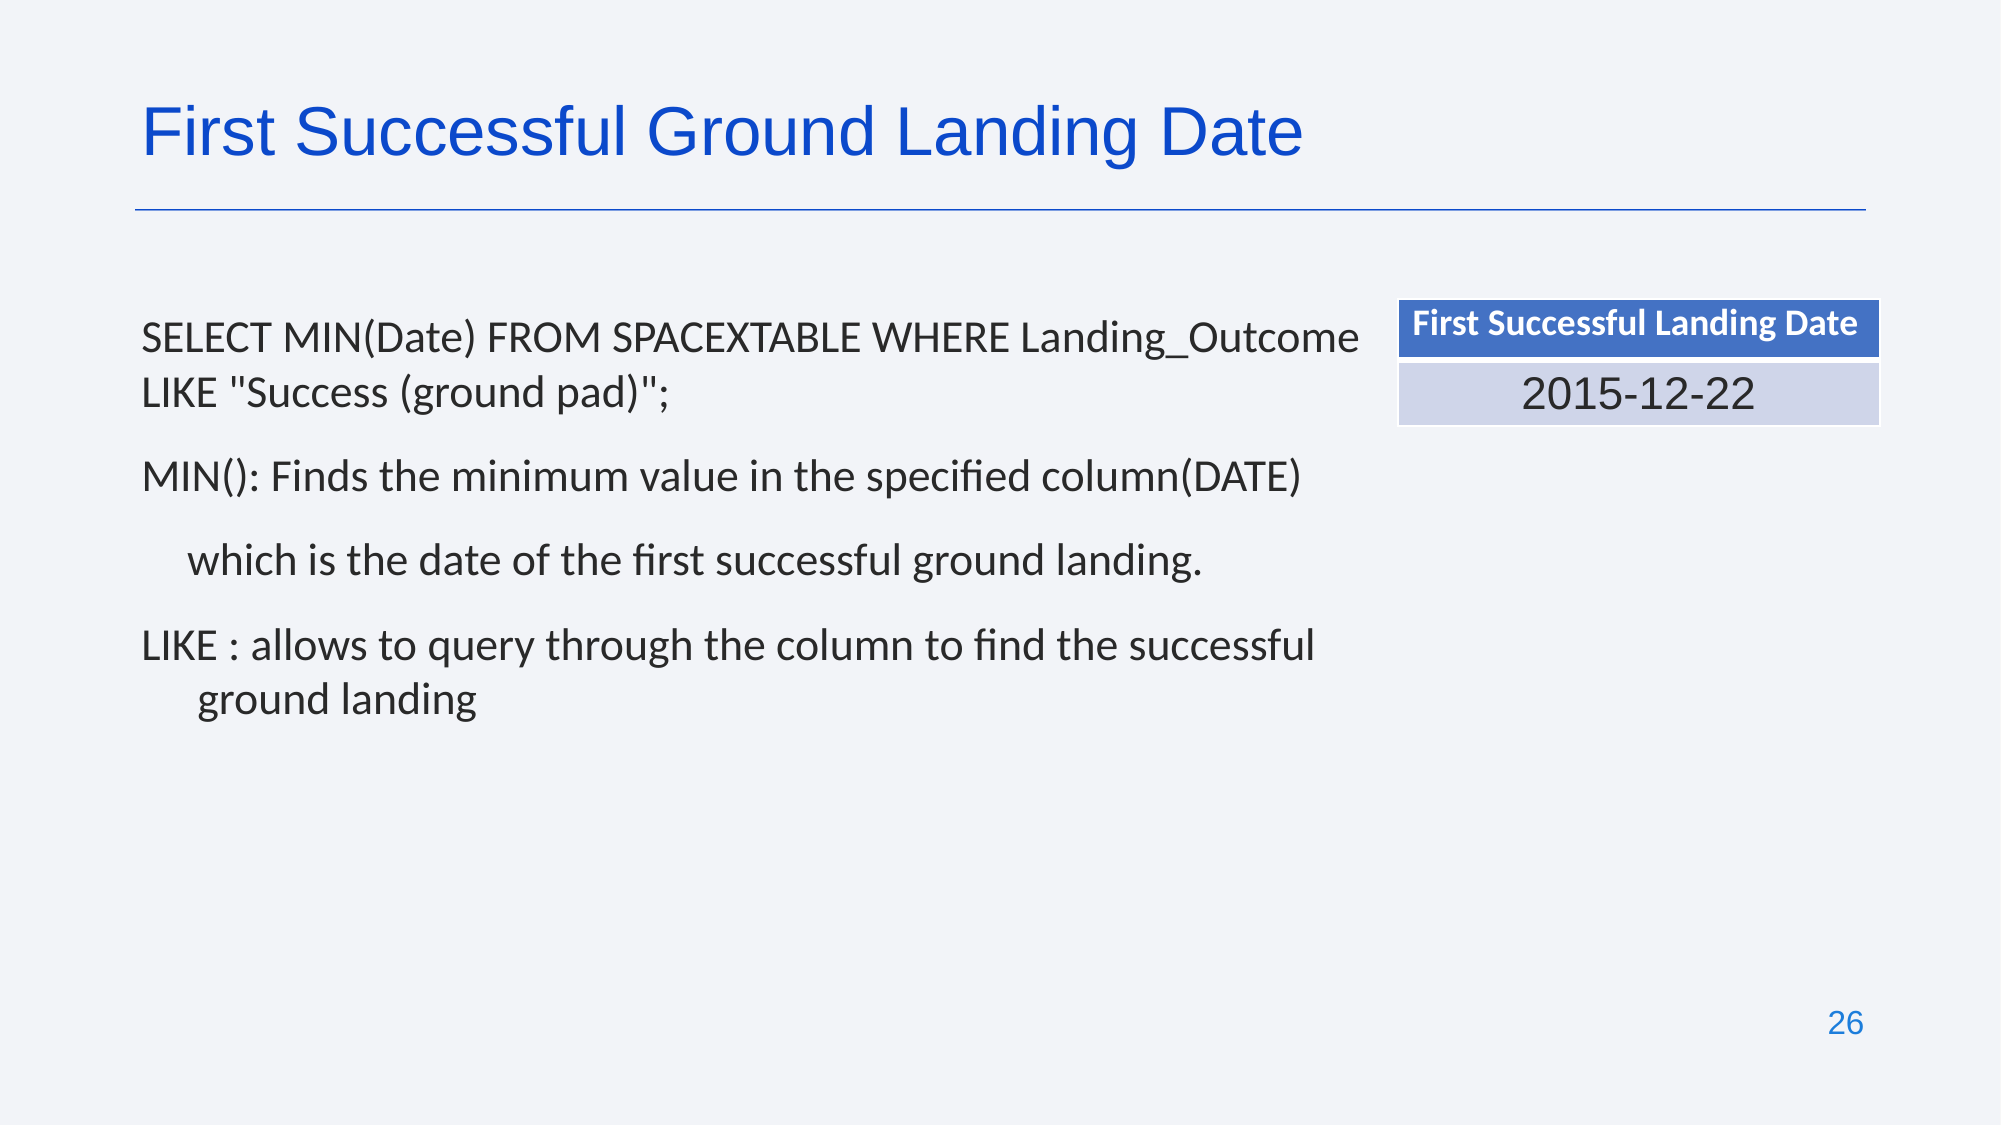

First Successful Ground Landing Date
| First Successful Landing Date |
| --- |
| 2015-12-22 |
SELECT MIN(Date) FROM SPACEXTABLE WHERE Landing_Outcome LIKE "Success (ground pad)";
MIN(): Finds the minimum value in the specified column(DATE)
 which is the date of the first successful ground landing.
LIKE : allows to query through the column to find the successful ground landing

26